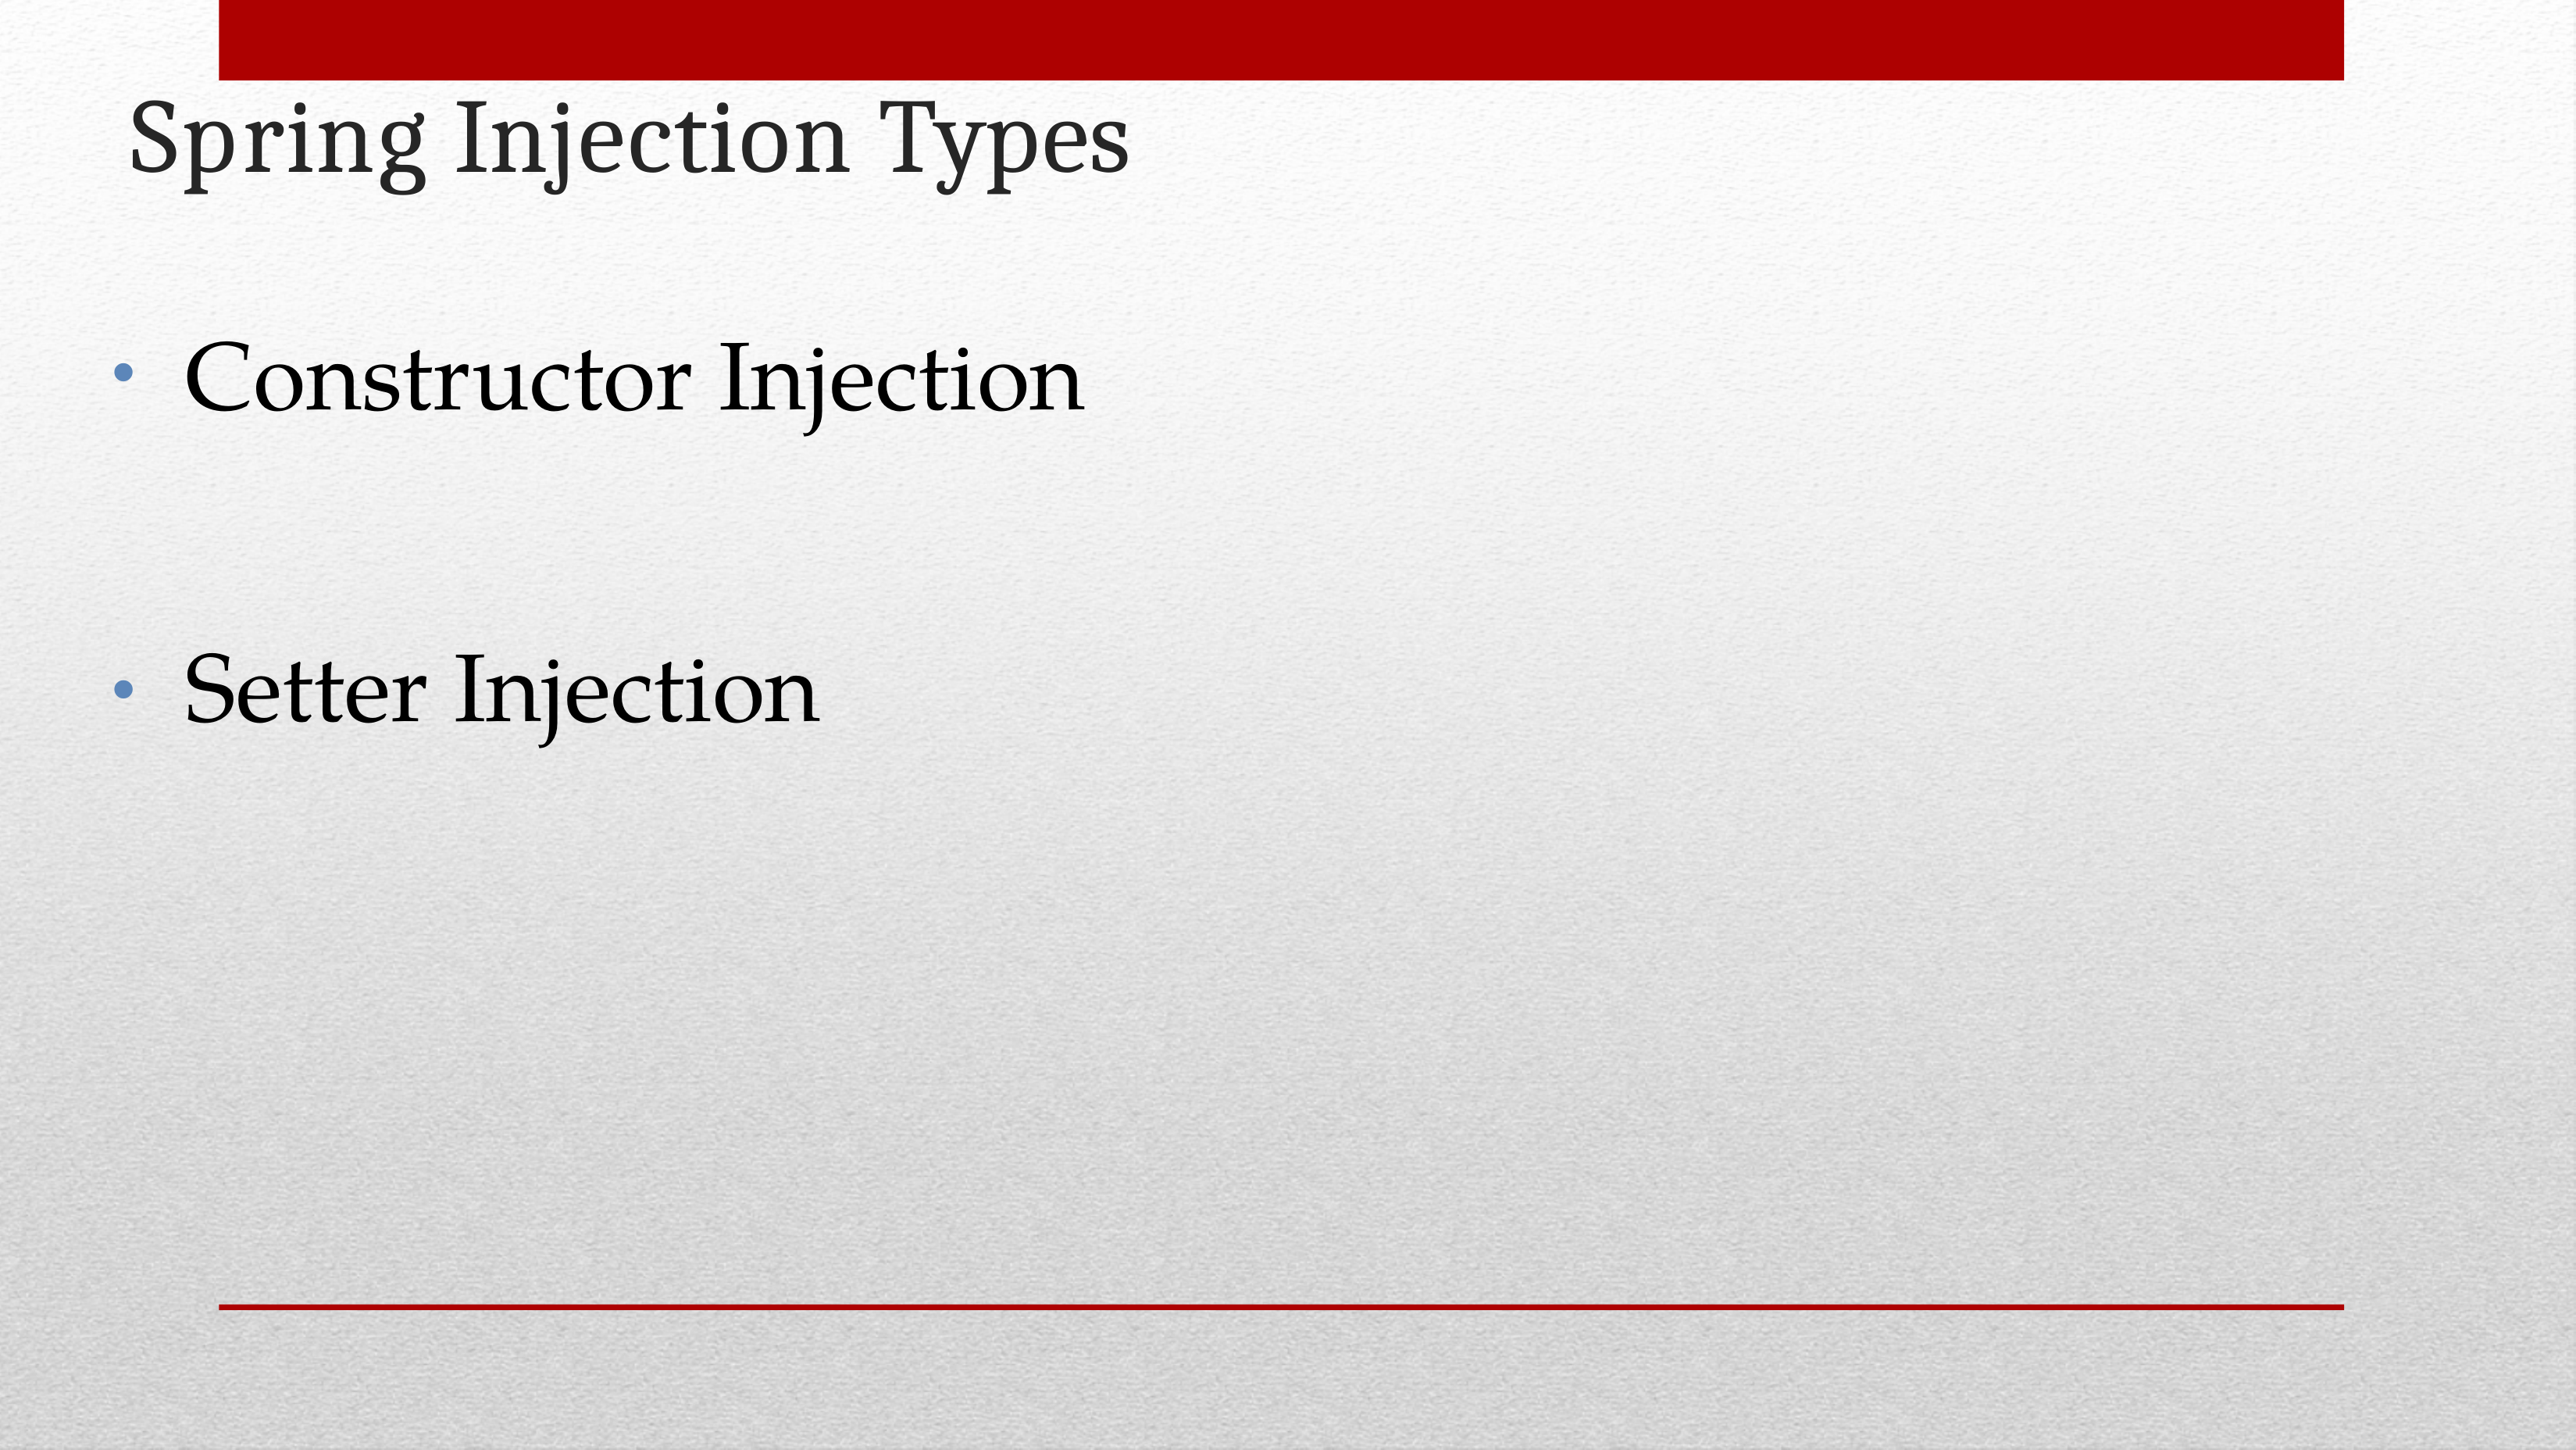

# Spring Injection Types
Constructor Injection
Setter Injection
•